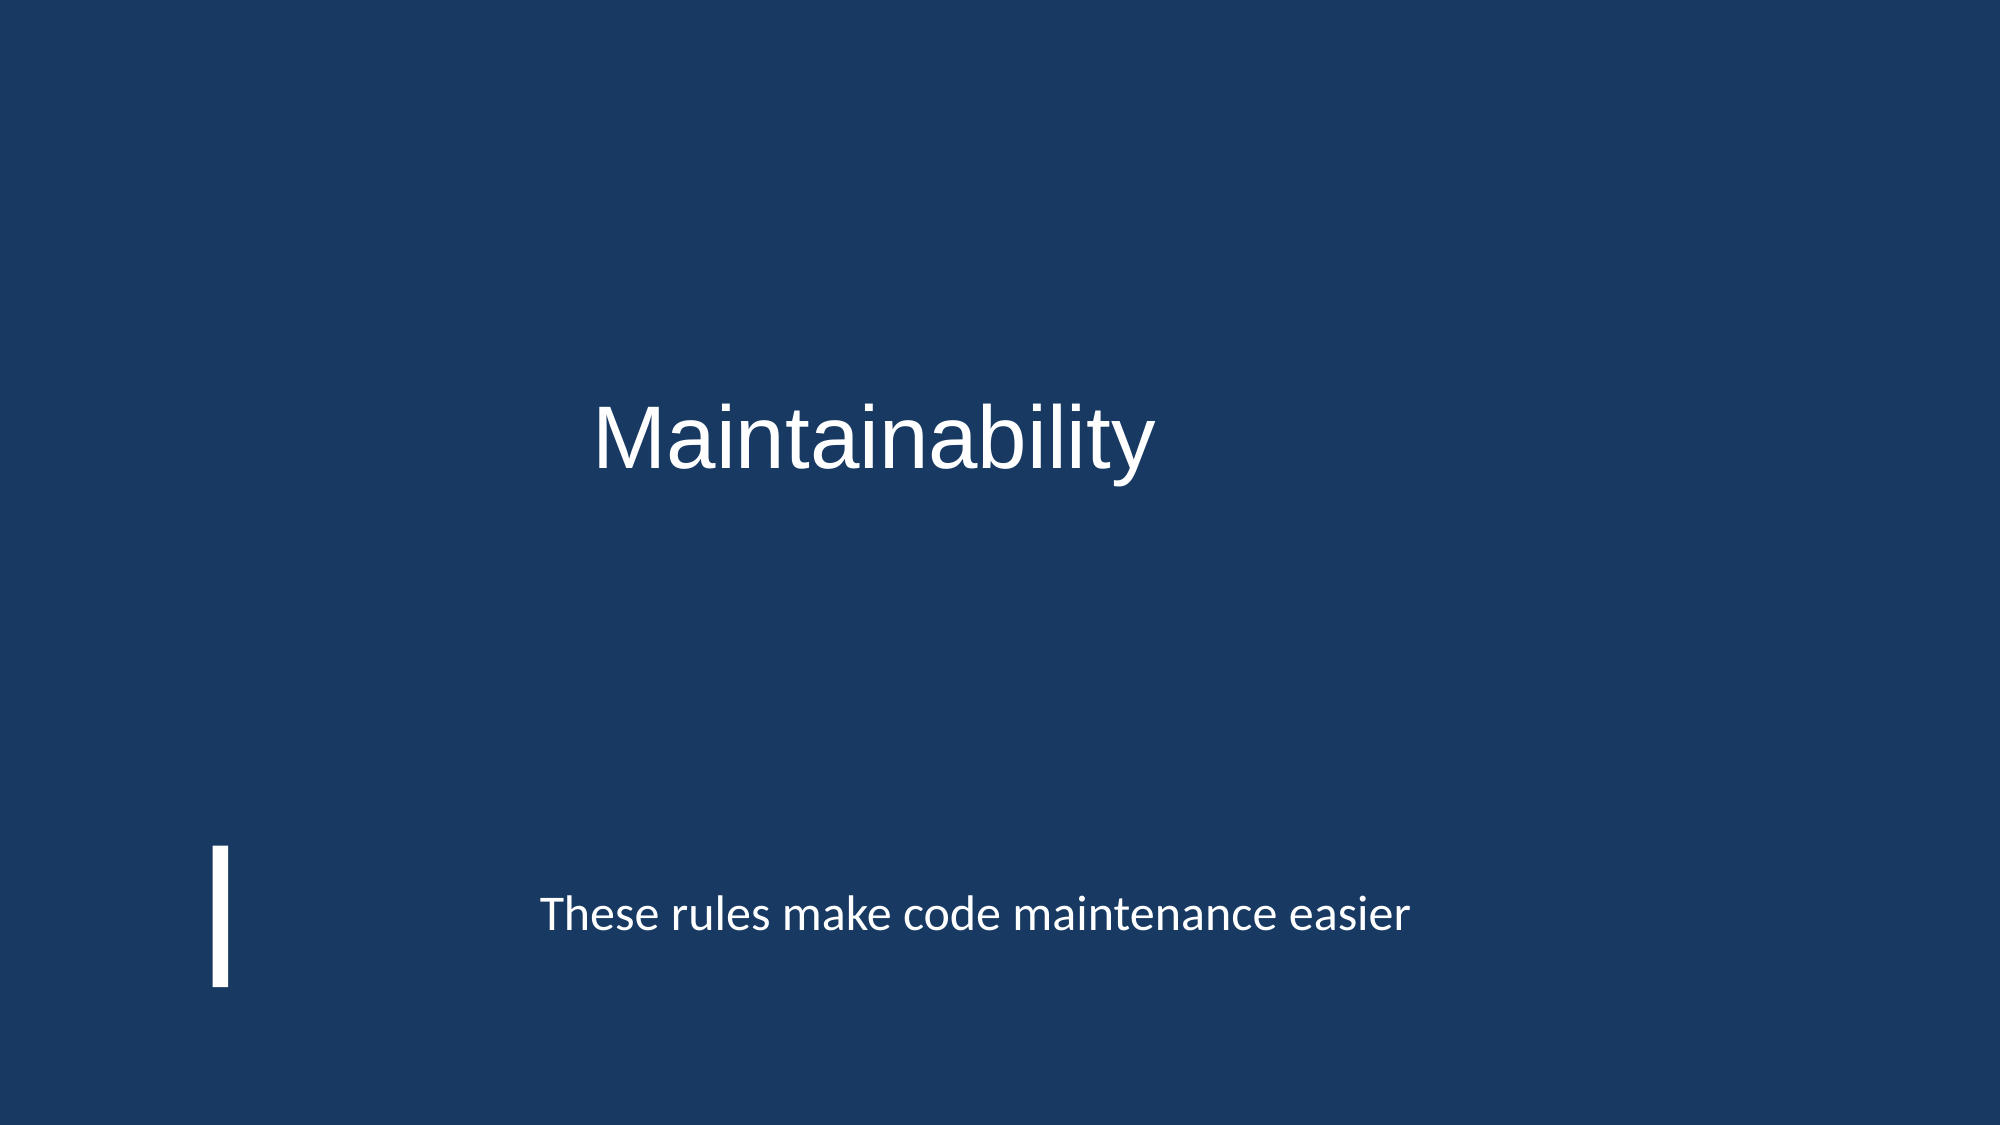

# Maintainability
These rules make code maintenance easier